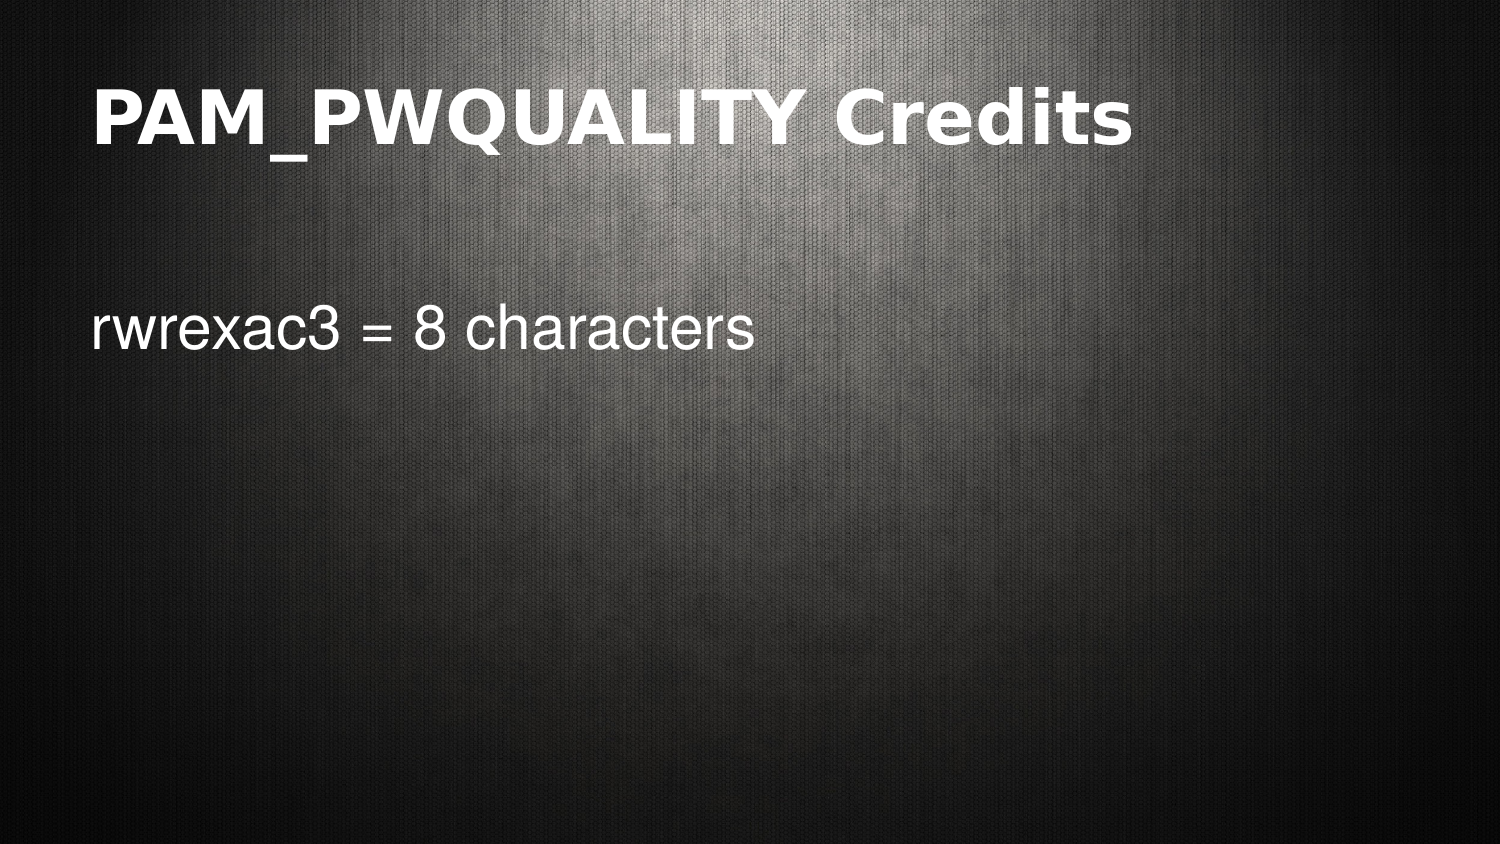

# PAM_PWQUALITY Credits

rwrexac3 = 8 characters